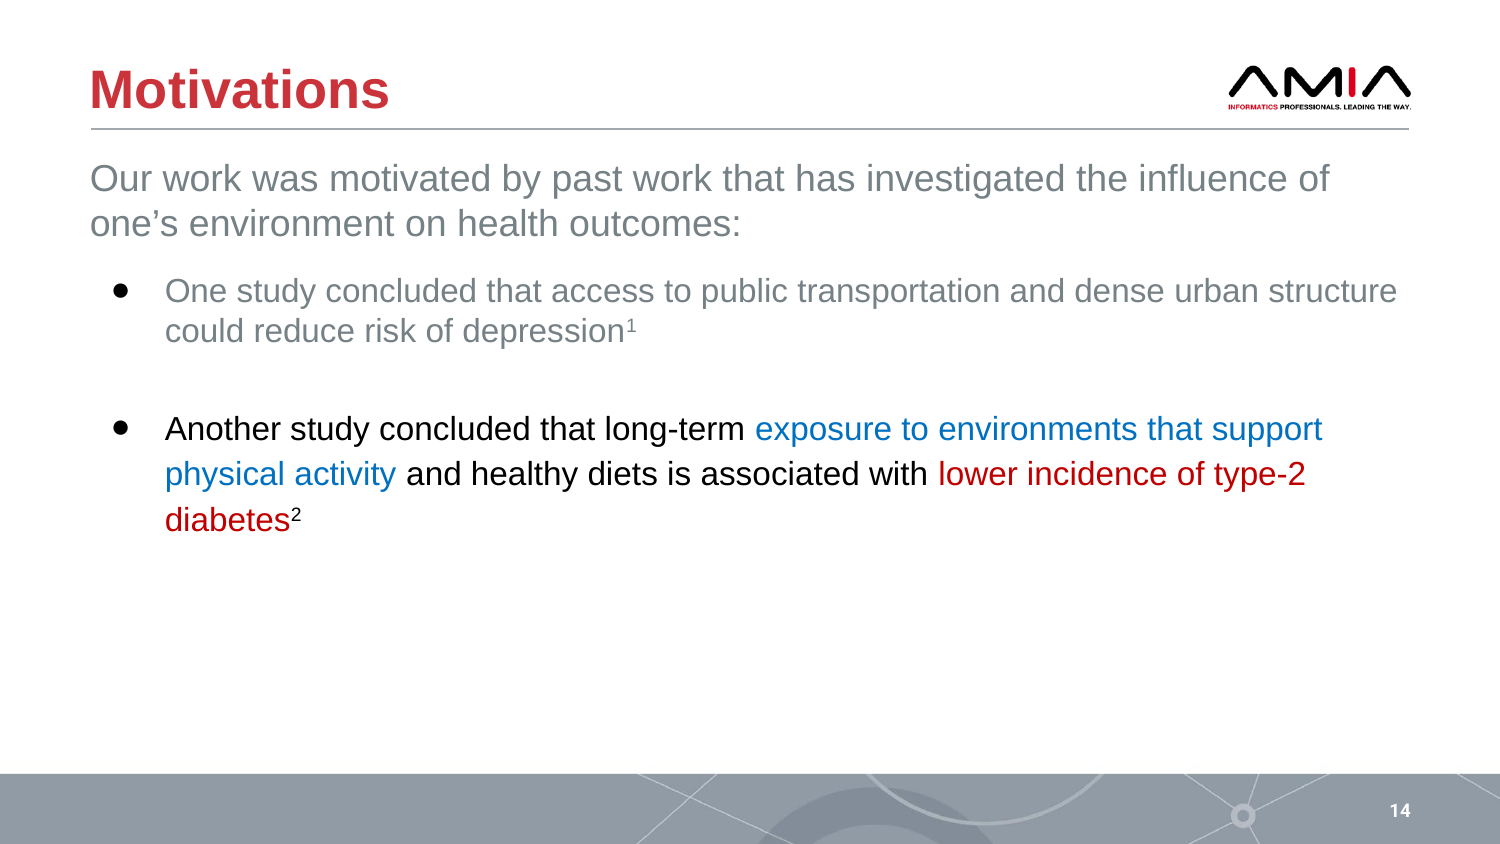

# Motivations
Our work was motivated by past work that has investigated the influence of one’s environment on health outcomes:
One study concluded that access to public transportation and dense urban structure could reduce risk of depression1

Another study concluded that long-term exposure to environments that support physical activity and healthy diets is associated with lower incidence of type-2 diabetes2

14